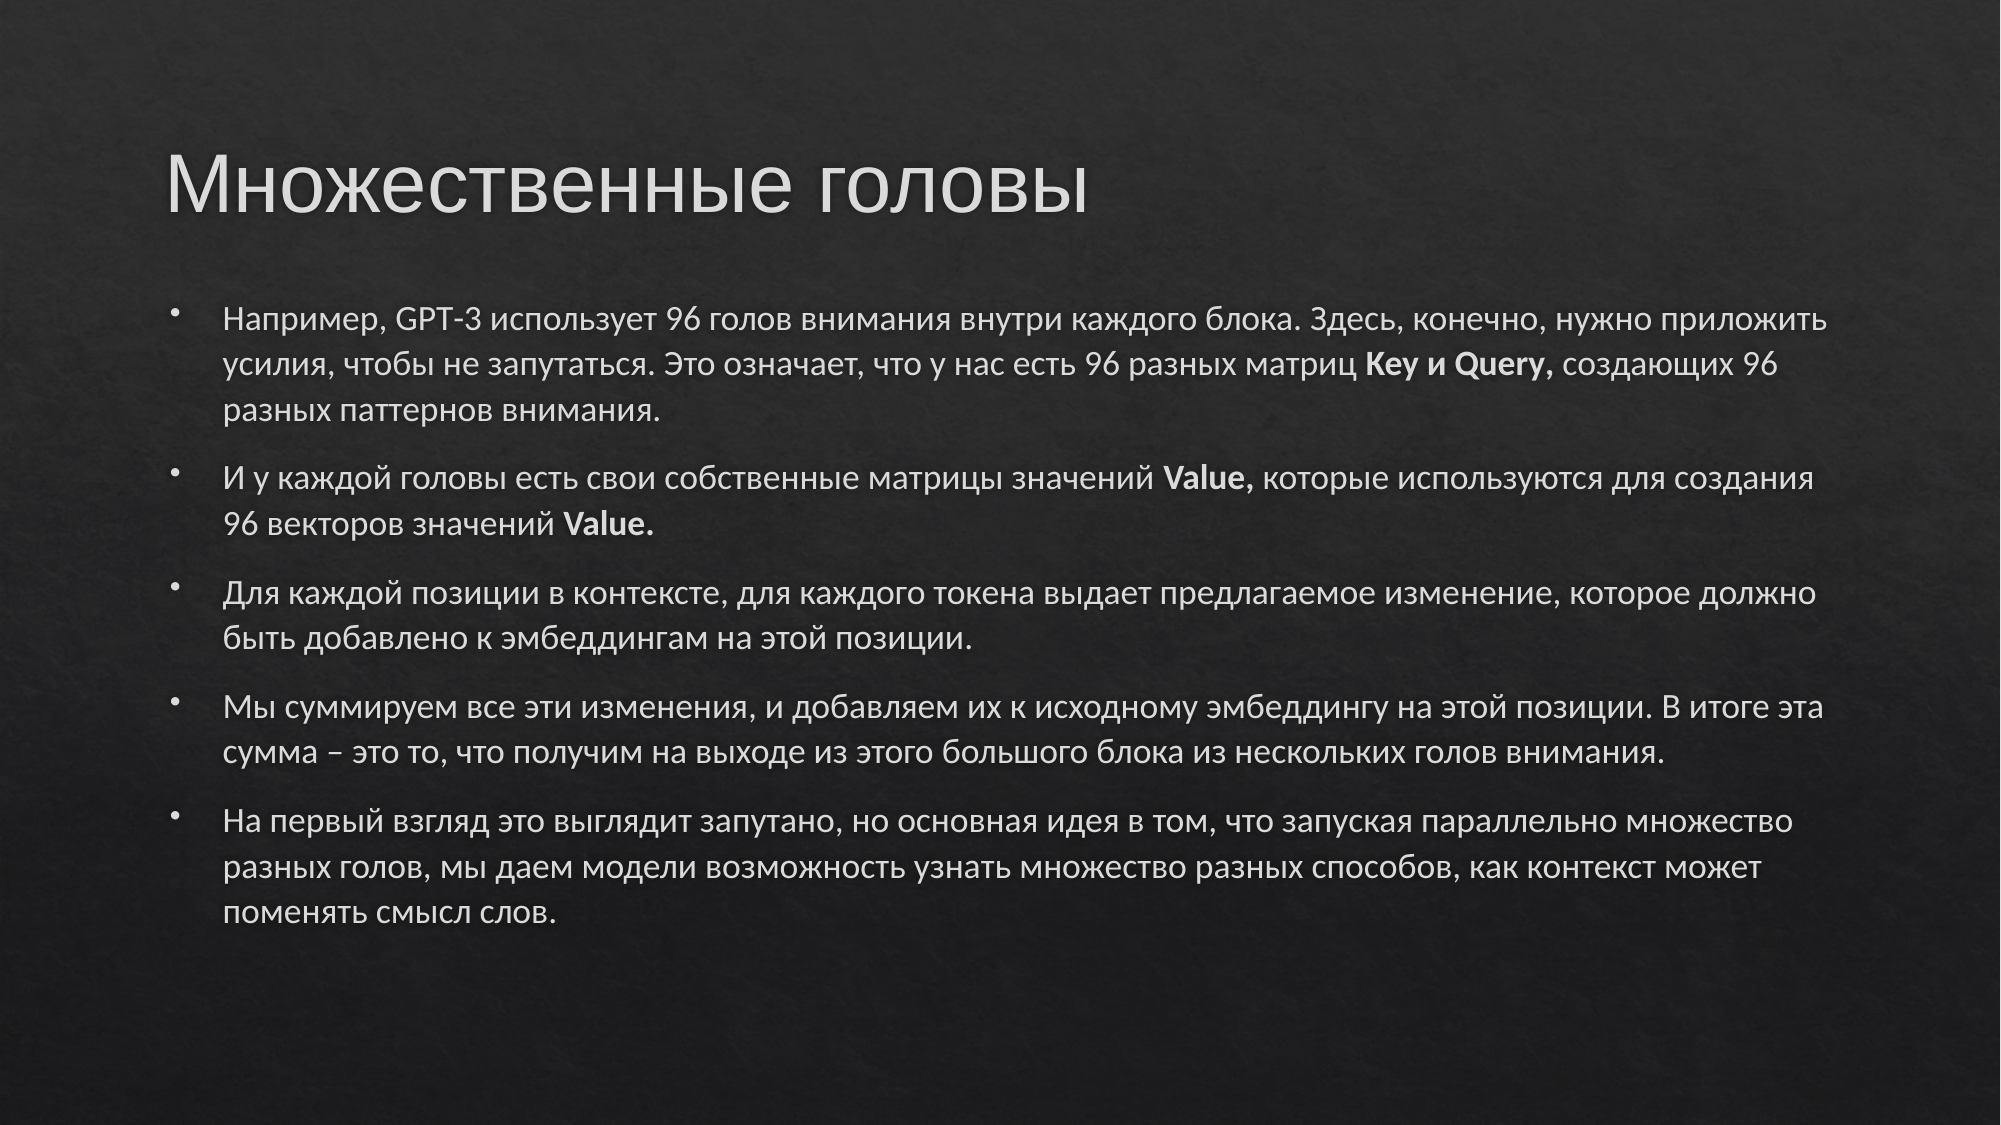

# Множественные головы
Например, GPT-3 использует 96 голов внимания внутри каждого блока. Здесь, конечно, нужно приложить усилия, чтобы не запутаться. Это означает, что у нас есть 96 разных матриц Key и Query, создающих 96 разных паттернов внимания.
И у каждой головы есть свои собственные матрицы значений Value, которые используются для создания 96 векторов значений Value.
Для каждой позиции в контексте, для каждого токена выдает предлагаемое изменение, которое должно быть добавлено к эмбеддингам на этой позиции.
Мы суммируем все эти изменения, и добавляем их к исходному эмбеддингу на этой позиции. В итоге эта сумма – это то, что получим на выходе из этого большого блока из нескольких голов внимания.
На первый взгляд это выглядит запутано, но основная идея в том, что запуская параллельно множество разных голов, мы даем модели возможность узнать множество разных способов, как контекст может поменять смысл слов.